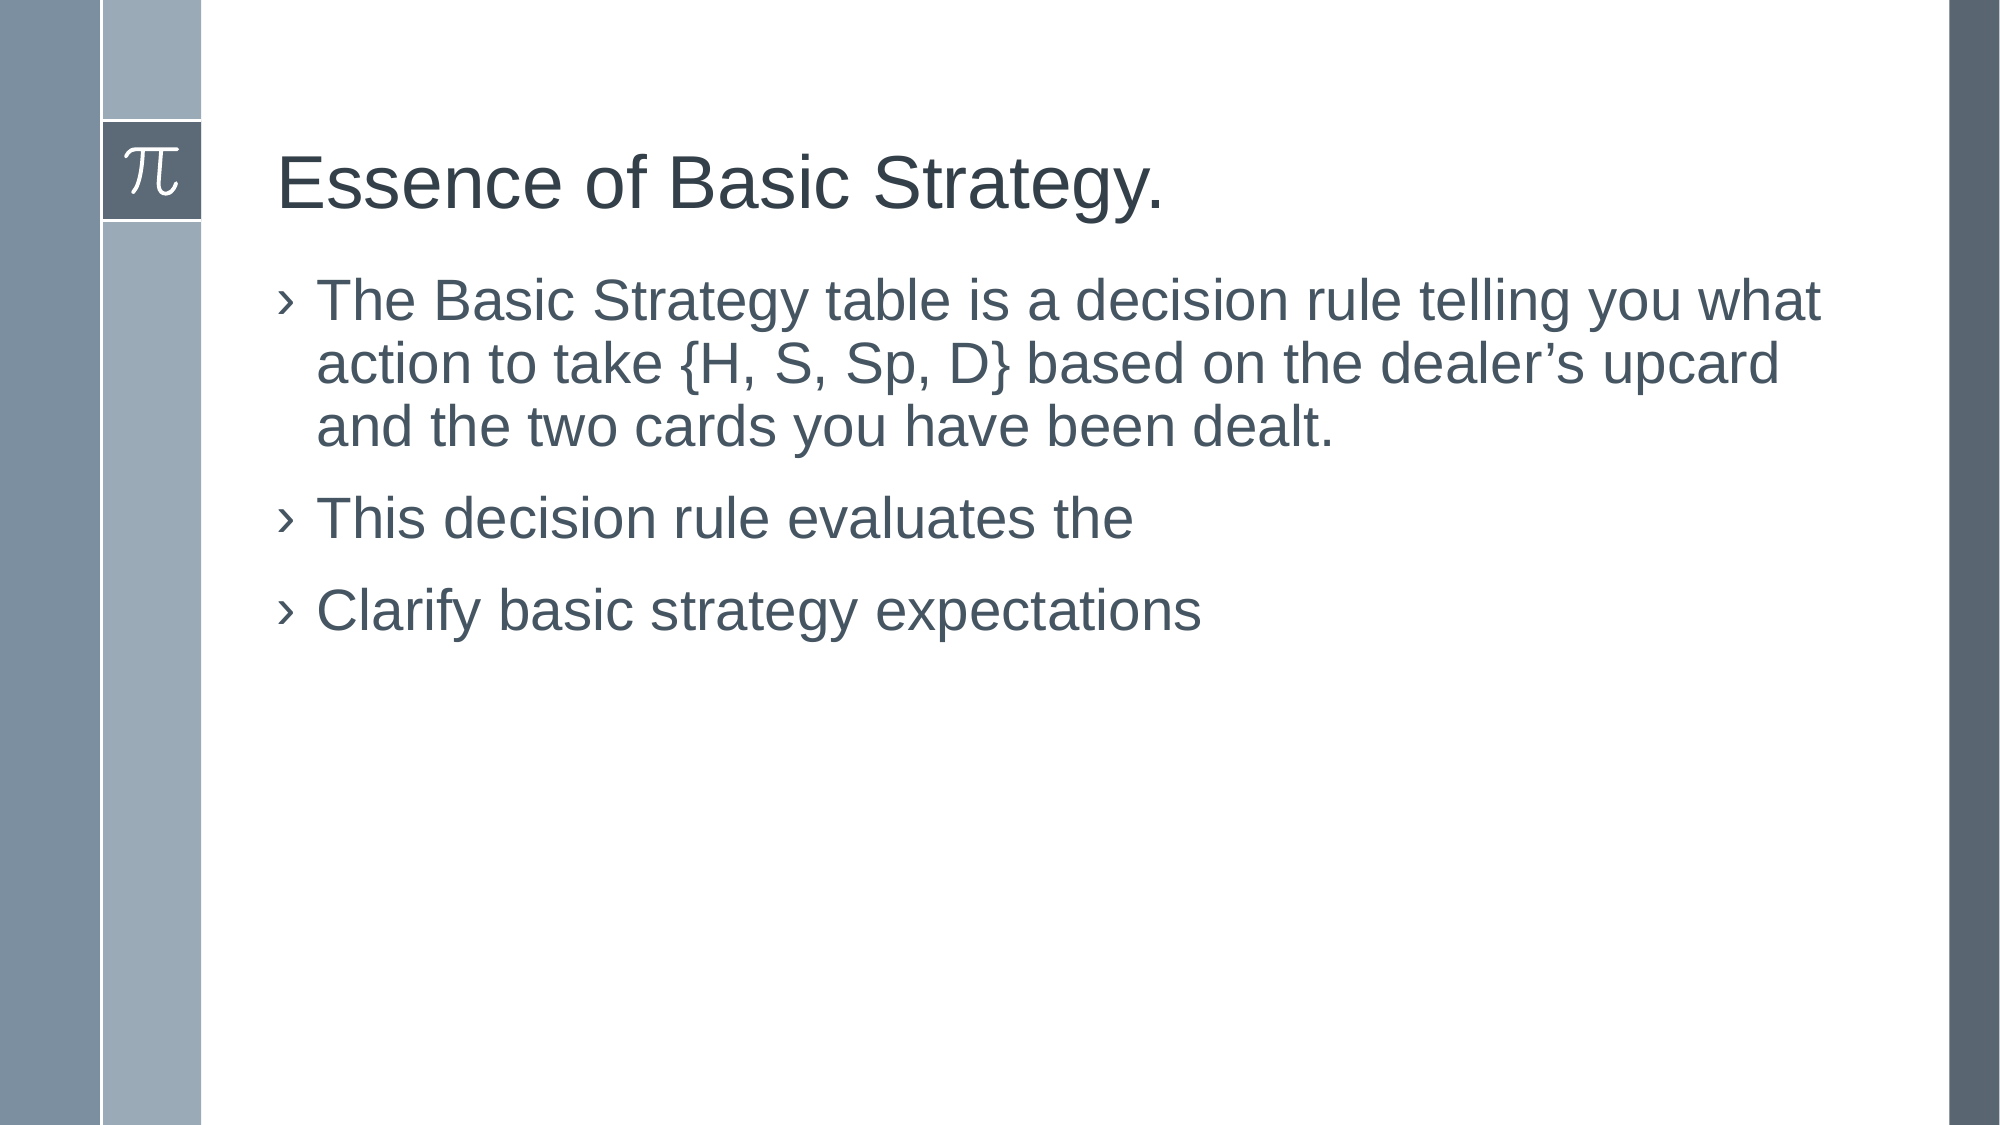

# Essence of Basic Strategy.
The Basic Strategy table is a decision rule telling you what action to take {H, S, Sp, D} based on the dealer’s upcard and the two cards you have been dealt.
This decision rule evaluates the
Clarify basic strategy expectations